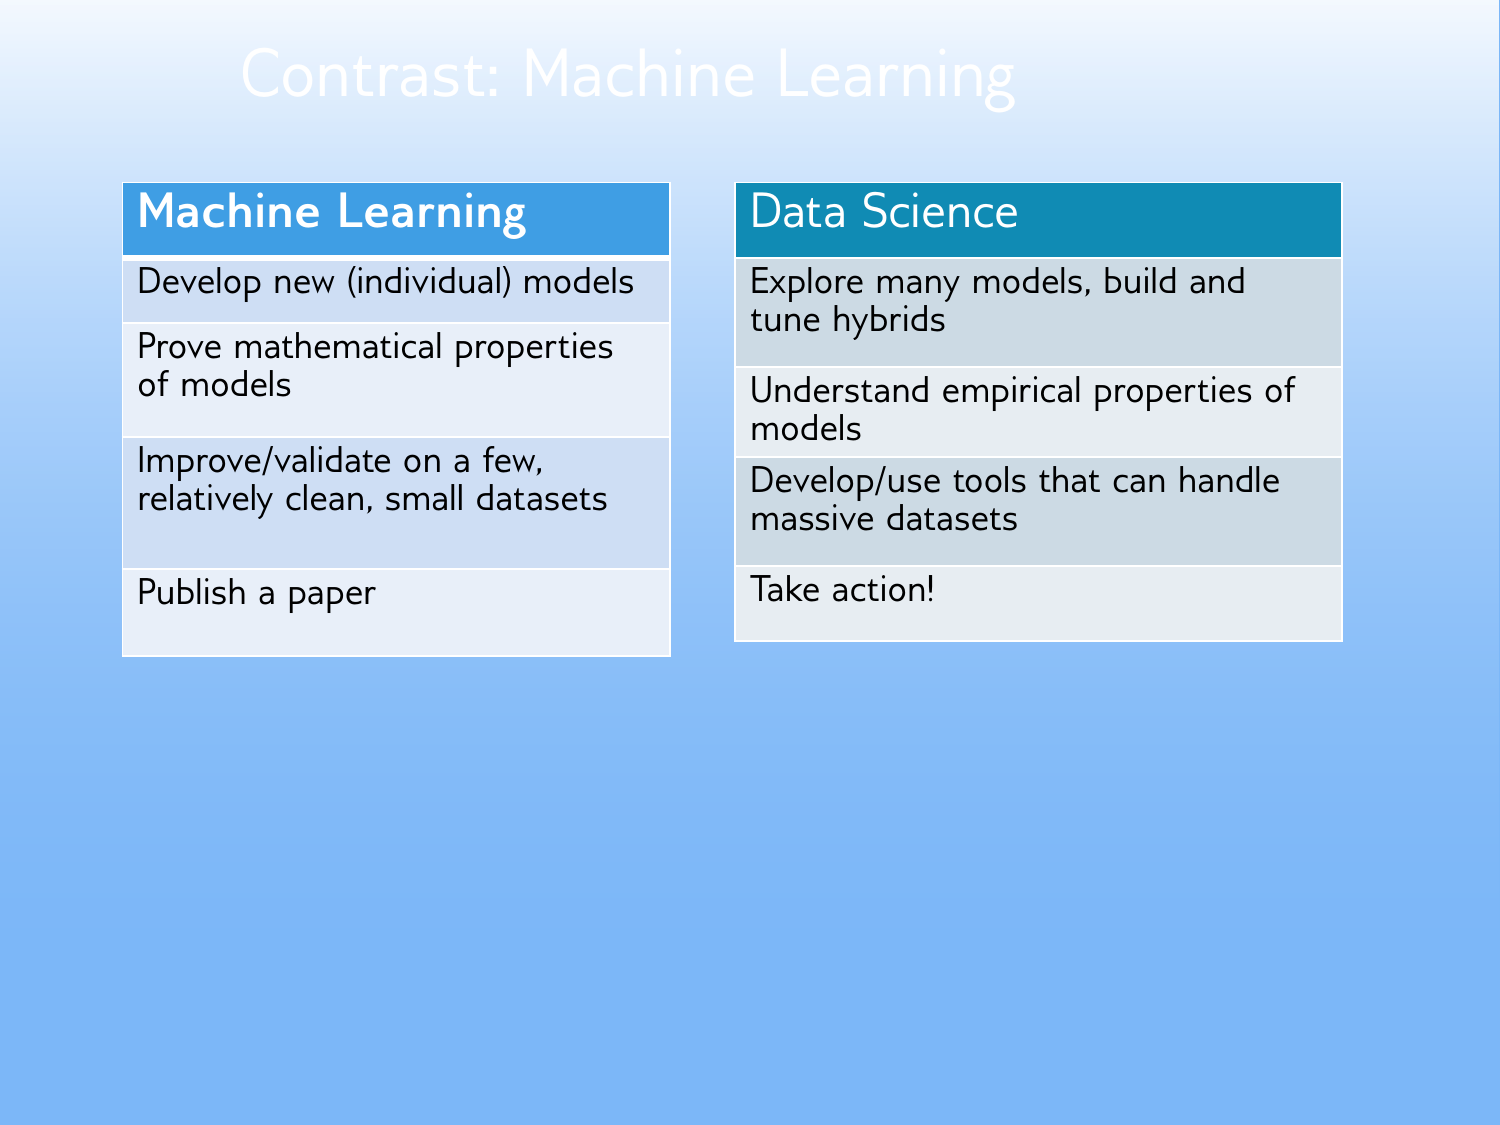

# Contrast: Machine Learning
| Machine Learning |
| --- |
| Develop new (individual) models |
| Prove mathematical properties of models |
| Improve/validate on a few, relatively clean, small datasets |
| Publish a paper |
| Data Science |
| --- |
| Explore many models, build and tune hybrids |
| Understand empirical properties of models |
| Develop/use tools that can handle massive datasets |
| Take action! |